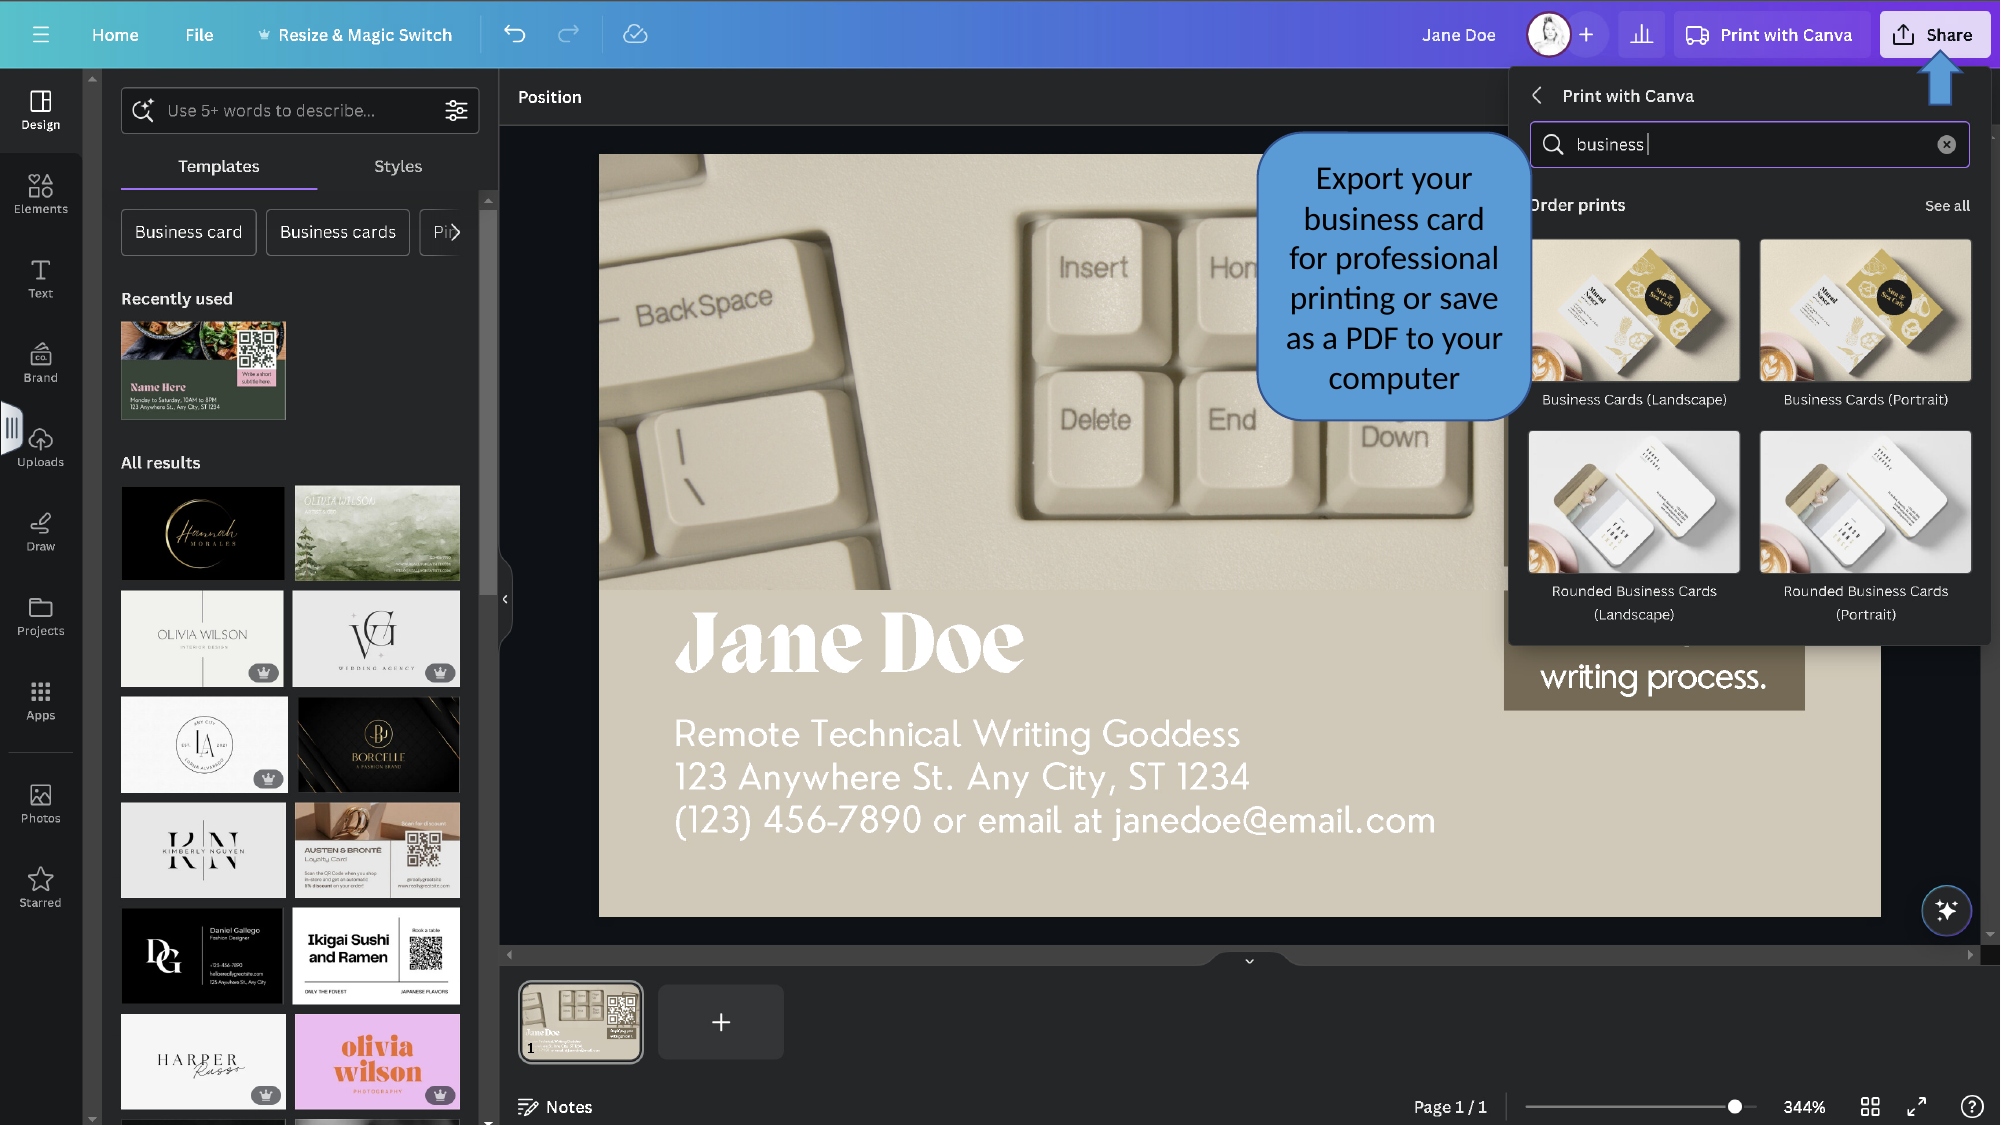

Export your business card for professional printing or save as a PDF to your computer